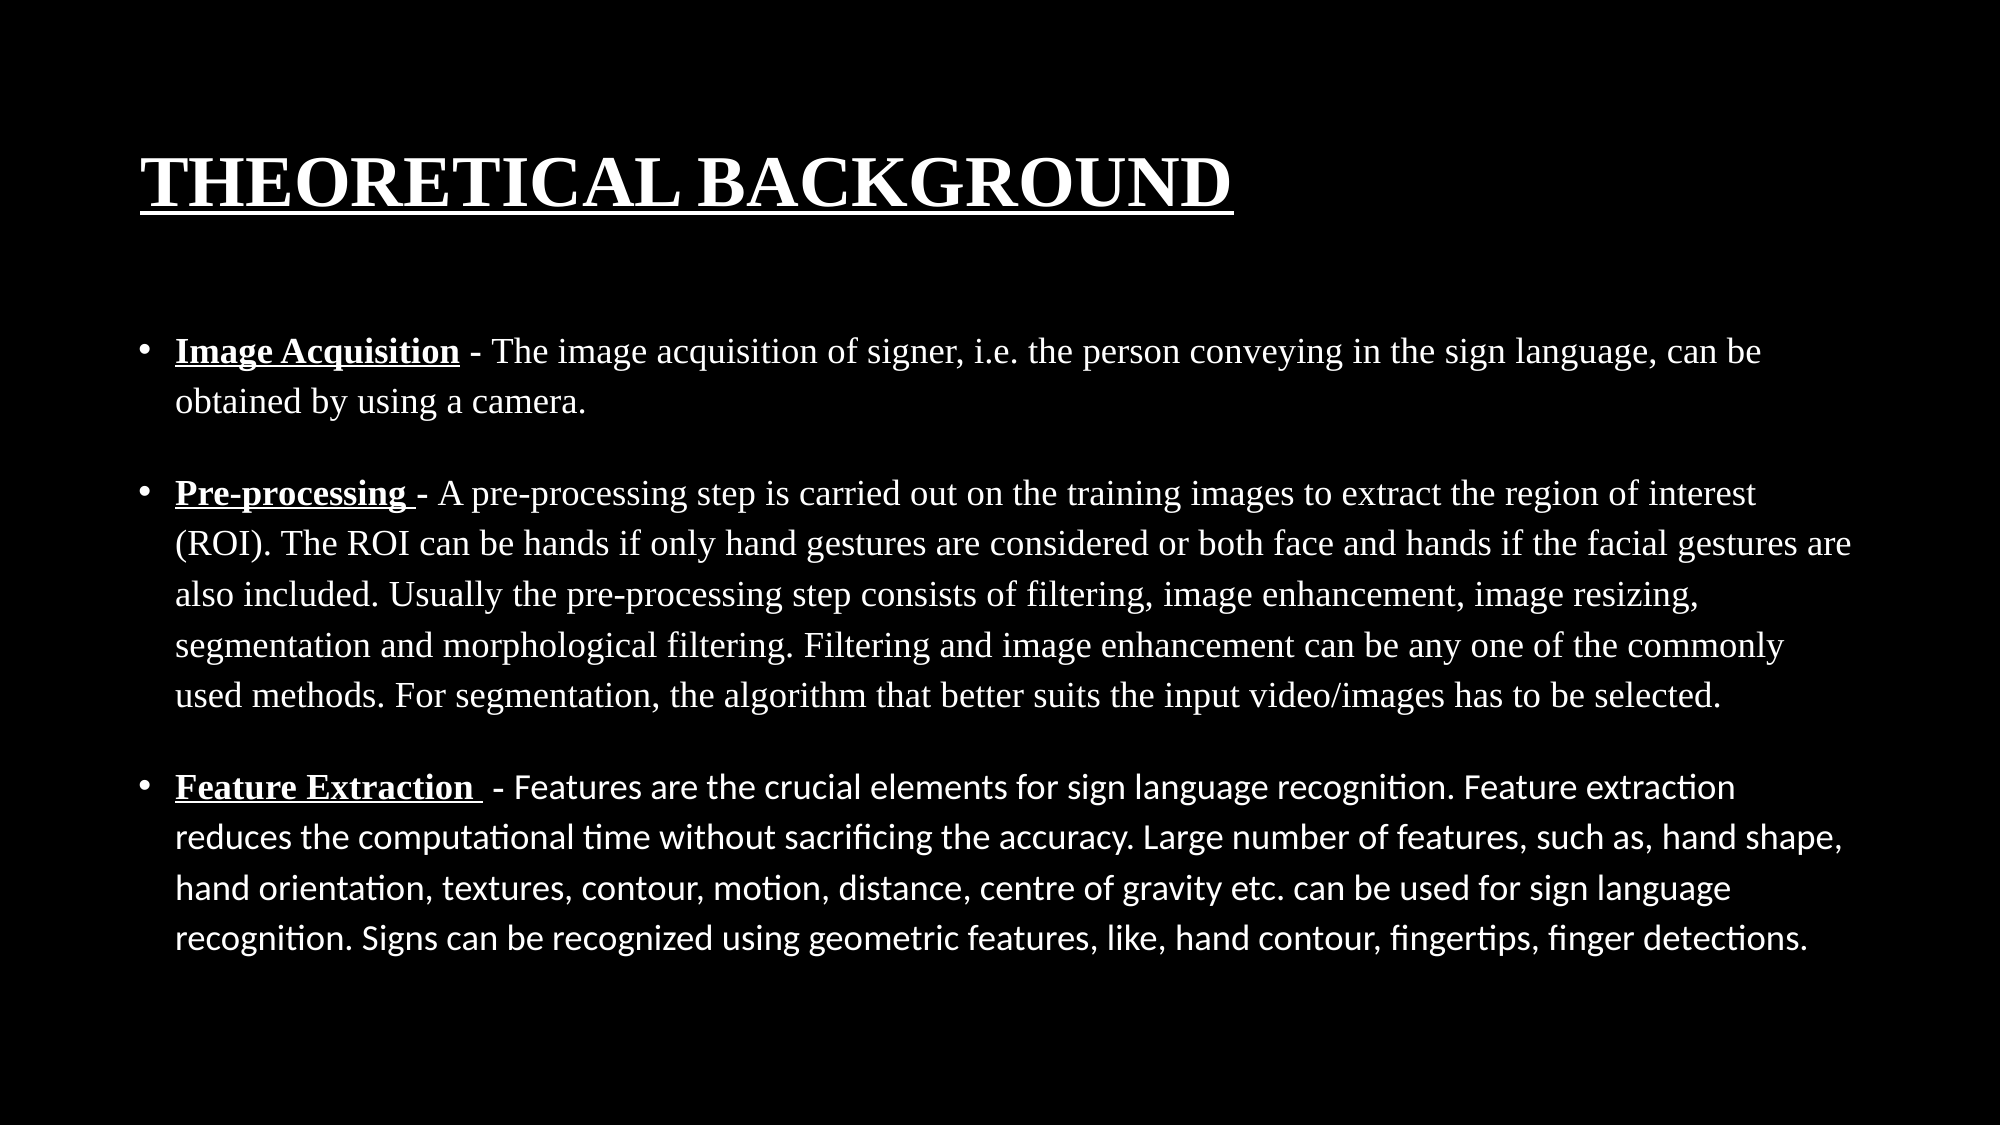

# THEORETICAL BACKGROUND
Image Acquisition - The image acquisition of signer, i.e. the person conveying in the sign language, can be obtained by using a camera.
Pre-processing - A pre-processing step is carried out on the training images to extract the region of interest (ROI). The ROI can be hands if only hand gestures are considered or both face and hands if the facial gestures are also included. Usually the pre-processing step consists of filtering, image enhancement, image resizing, segmentation and morphological filtering. Filtering and image enhancement can be any one of the commonly used methods. For segmentation, the algorithm that better suits the input video/images has to be selected.
Feature Extraction  - Features are the crucial elements for sign language recognition. Feature extraction reduces the computational time without sacrificing the accuracy. Large number of features, such as, hand shape, hand orientation, textures, contour, motion, distance, centre of gravity etc. can be used for sign language recognition. Signs can be recognized using geometric features, like, hand contour, fingertips, finger detections.